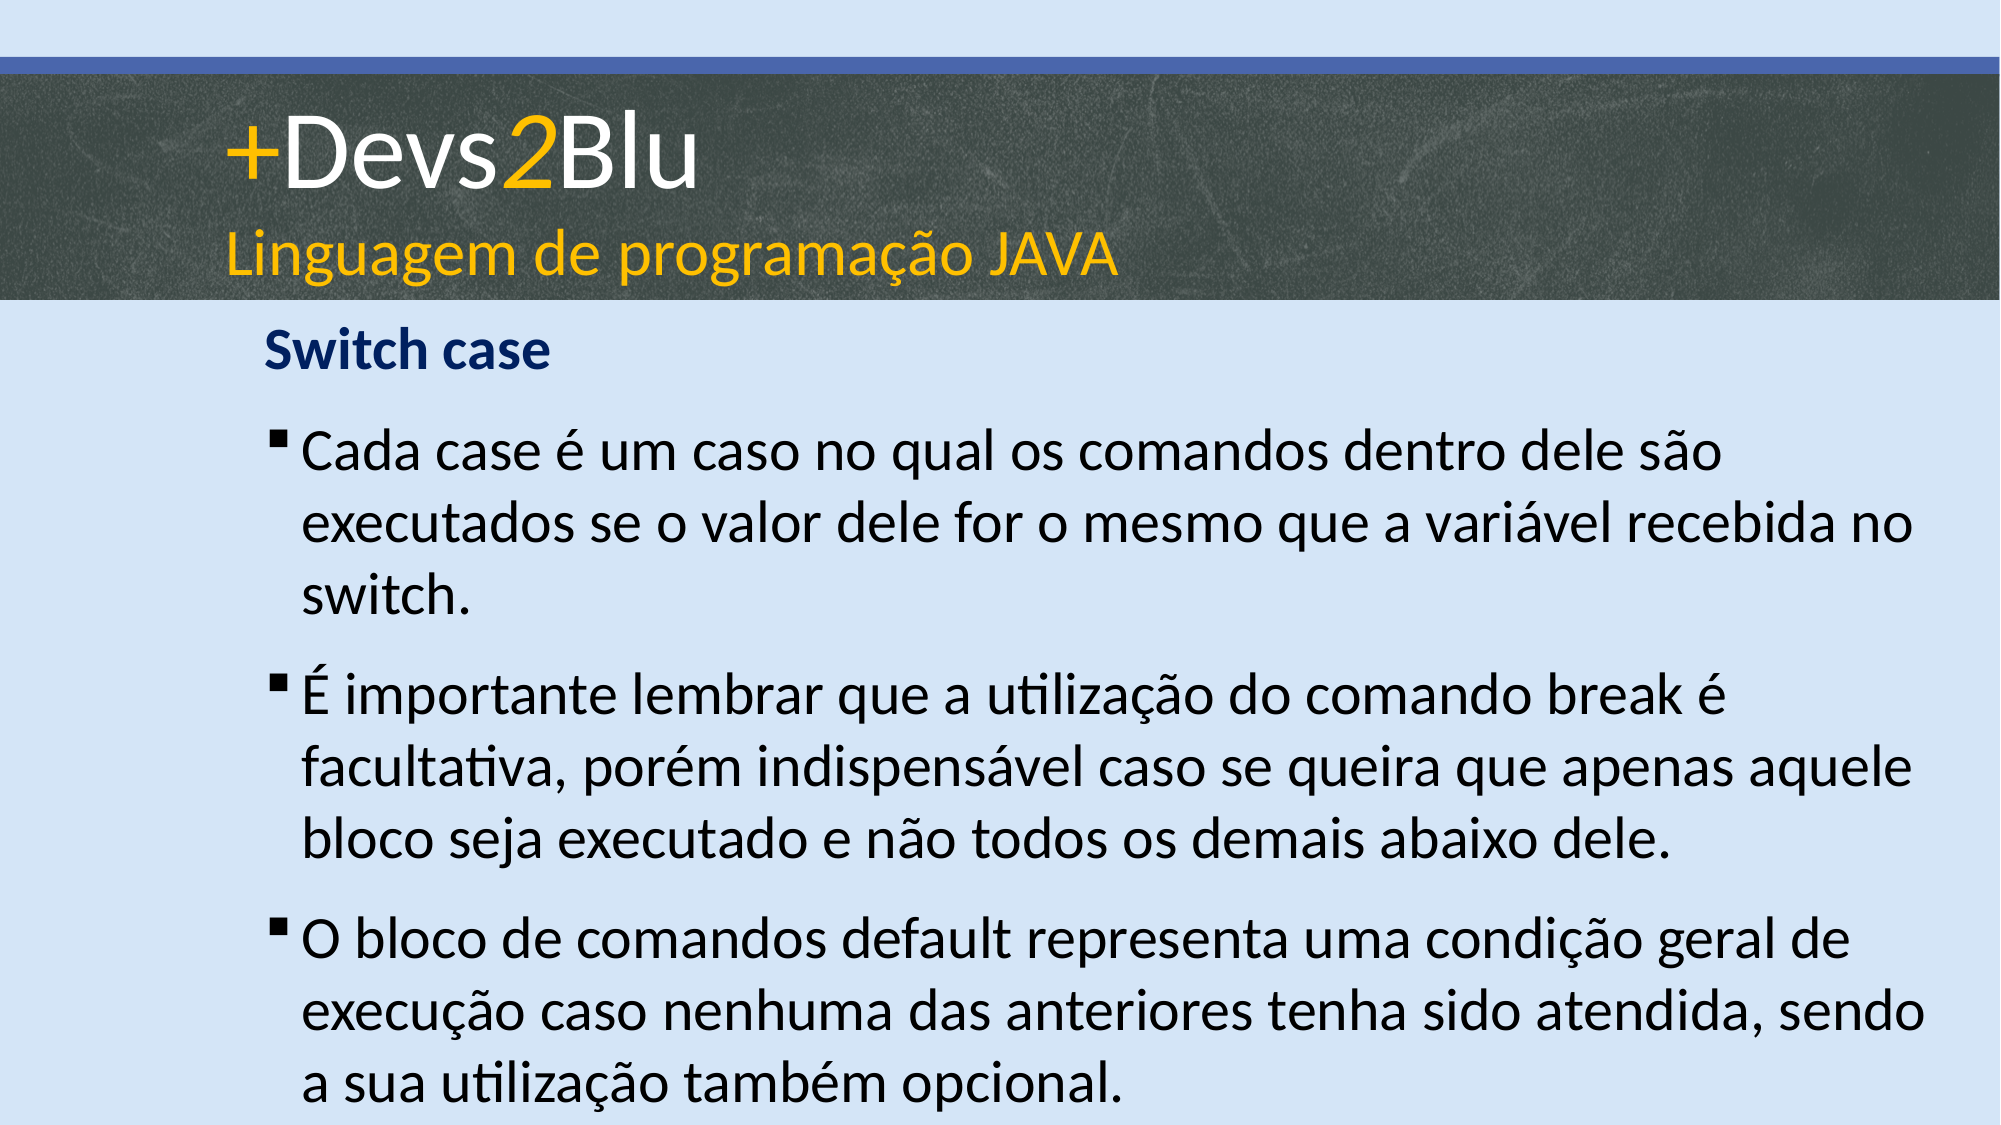

# +Devs2Blu Linguagem de programação JAVA
Switch case
Cada case é um caso no qual os comandos dentro dele são executados se o valor dele for o mesmo que a variável recebida no switch.
É importante lembrar que a utilização do comando break é facultativa, porém indispensável caso se queira que apenas aquele bloco seja executado e não todos os demais abaixo dele.
O bloco de comandos default representa uma condição geral de execução caso nenhuma das anteriores tenha sido atendida, sendo a sua utilização também opcional.